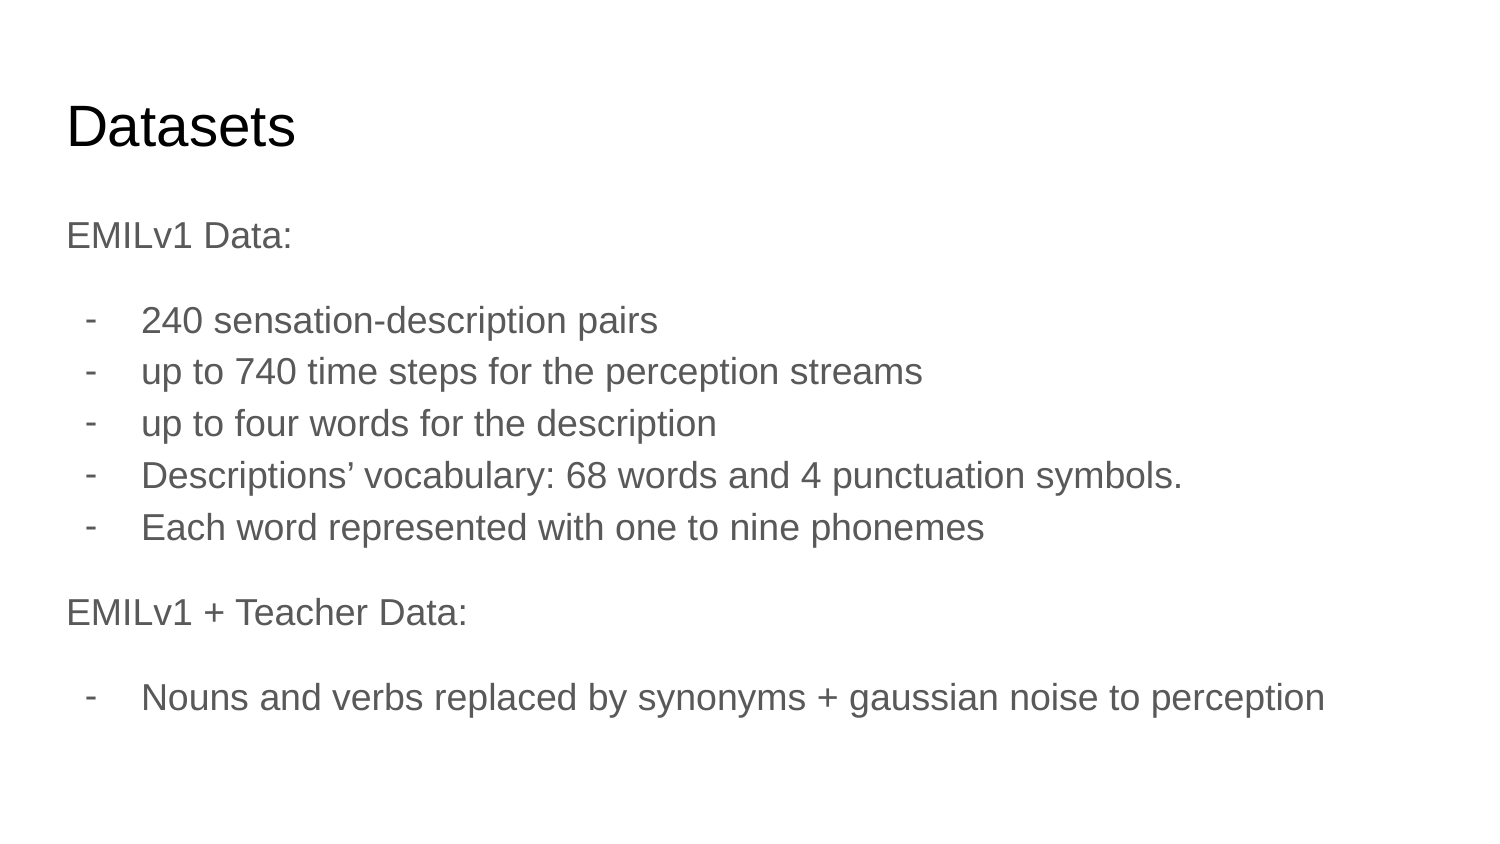

# Datasets
EMILv1 Data:
240 sensation-description pairs
up to 740 time steps for the perception streams
up to four words for the description
Descriptions’ vocabulary: 68 words and 4 punctuation symbols.
Each word represented with one to nine phonemes
EMILv1 + Teacher Data:
Nouns and verbs replaced by synonyms + gaussian noise to perception